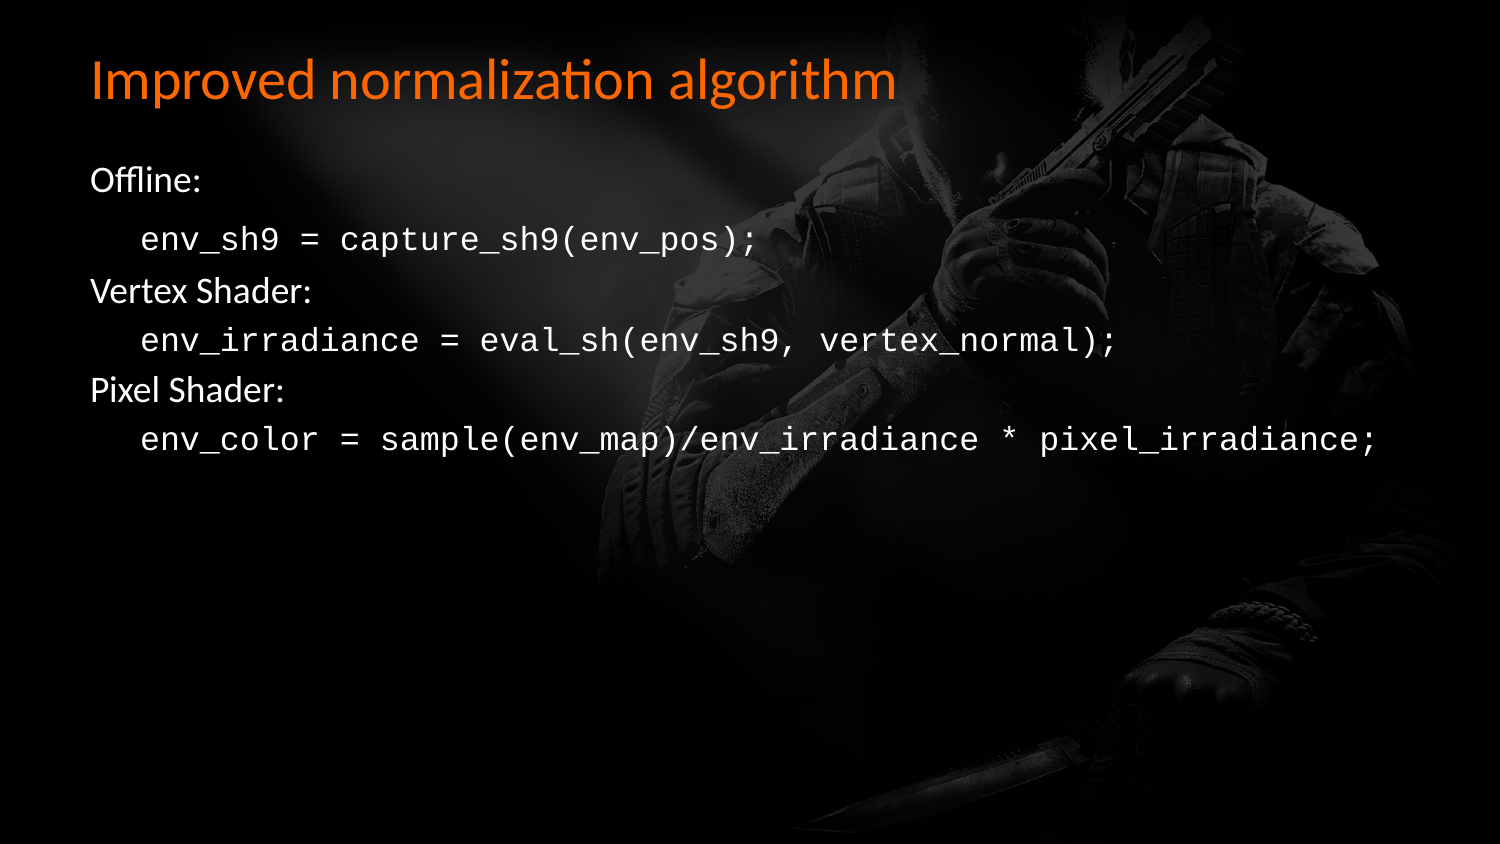

# Improved normalization algorithm
Offline:
	env_sh9 = capture_sh9(env_pos);
Vertex Shader:
	env_irradiance = eval_sh(env_sh9, vertex_normal);
Pixel Shader:
	env_color = sample(env_map)/env_irradiance * pixel_irradiance;